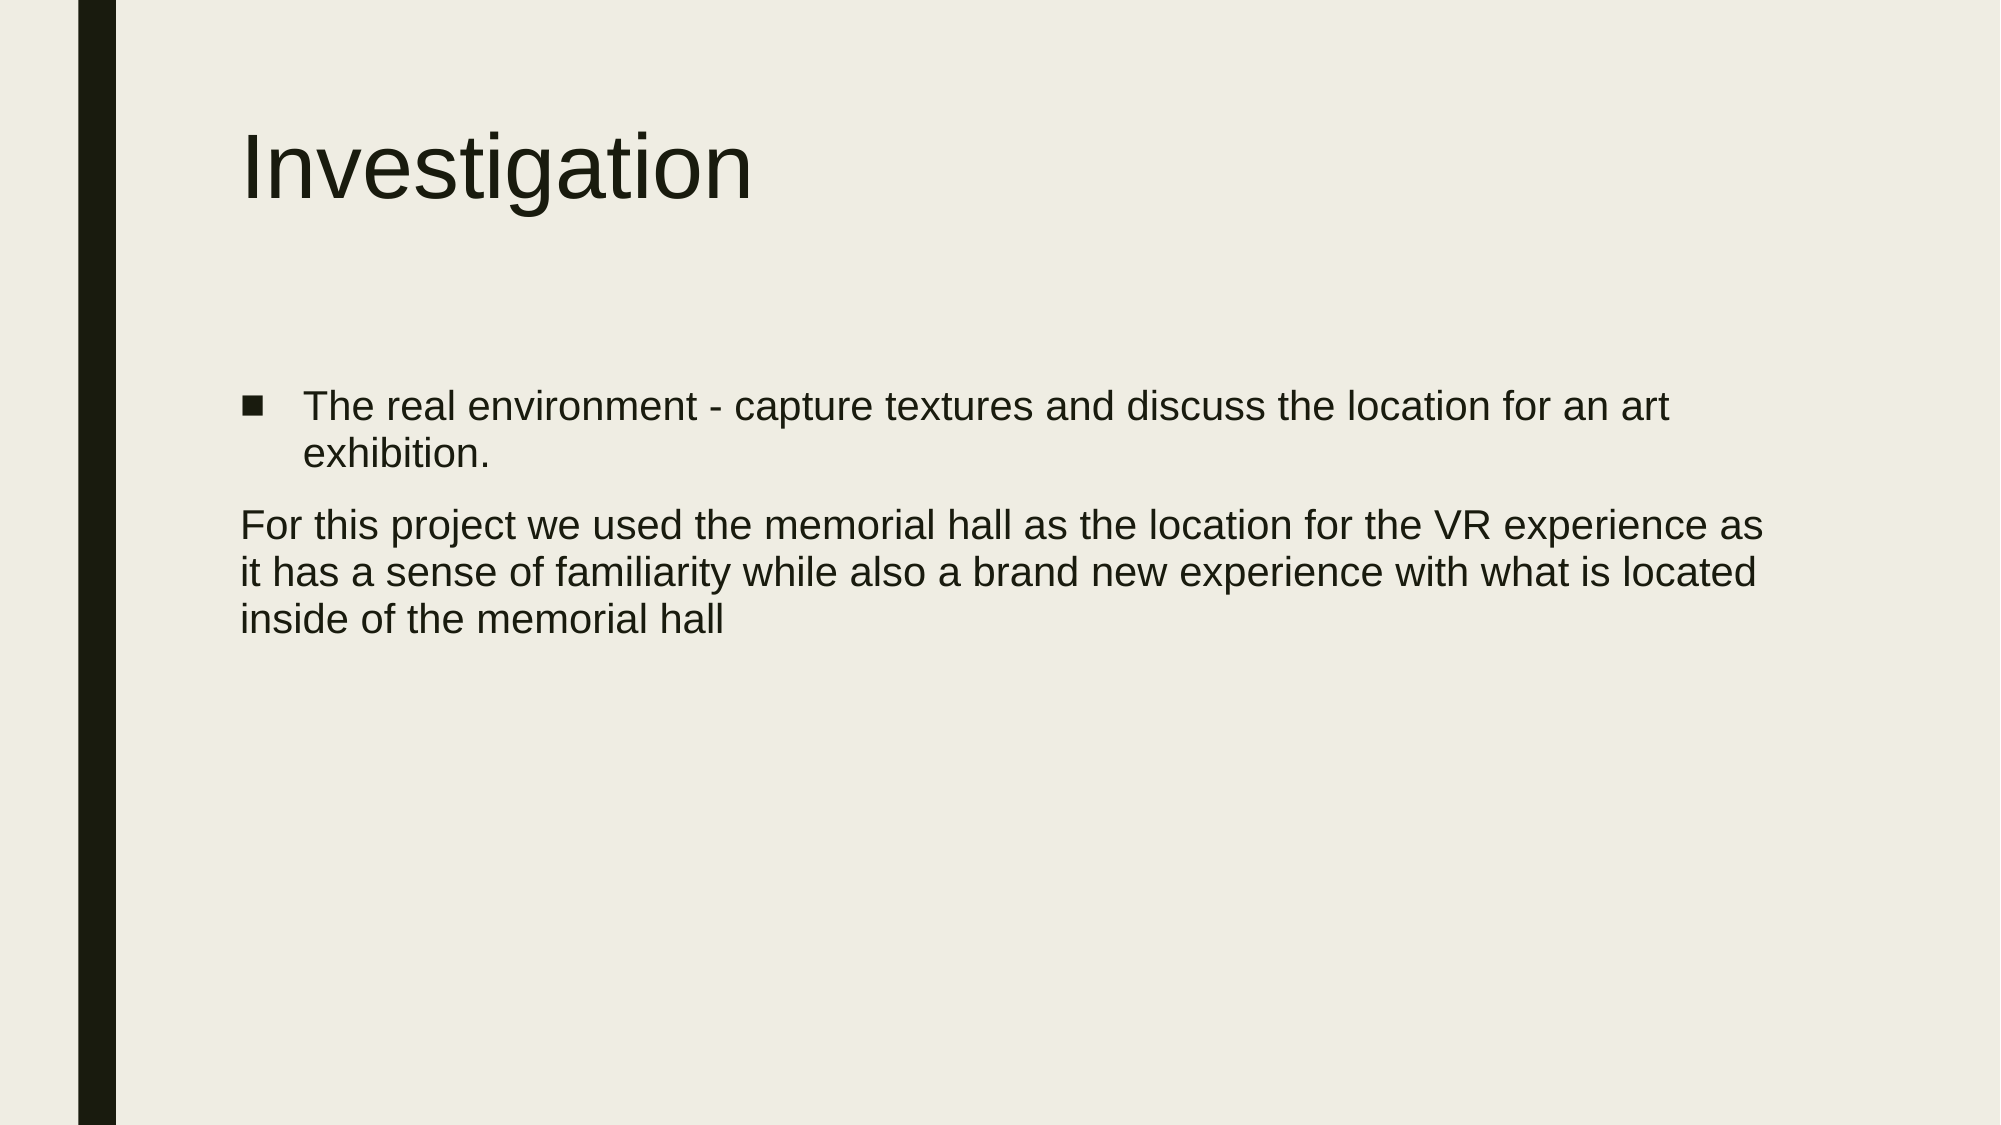

# Investigation
The real environment - capture textures and discuss the location for an art exhibition.
For this project we used the memorial hall as the location for the VR experience as it has a sense of familiarity while also a brand new experience with what is located inside of the memorial hall